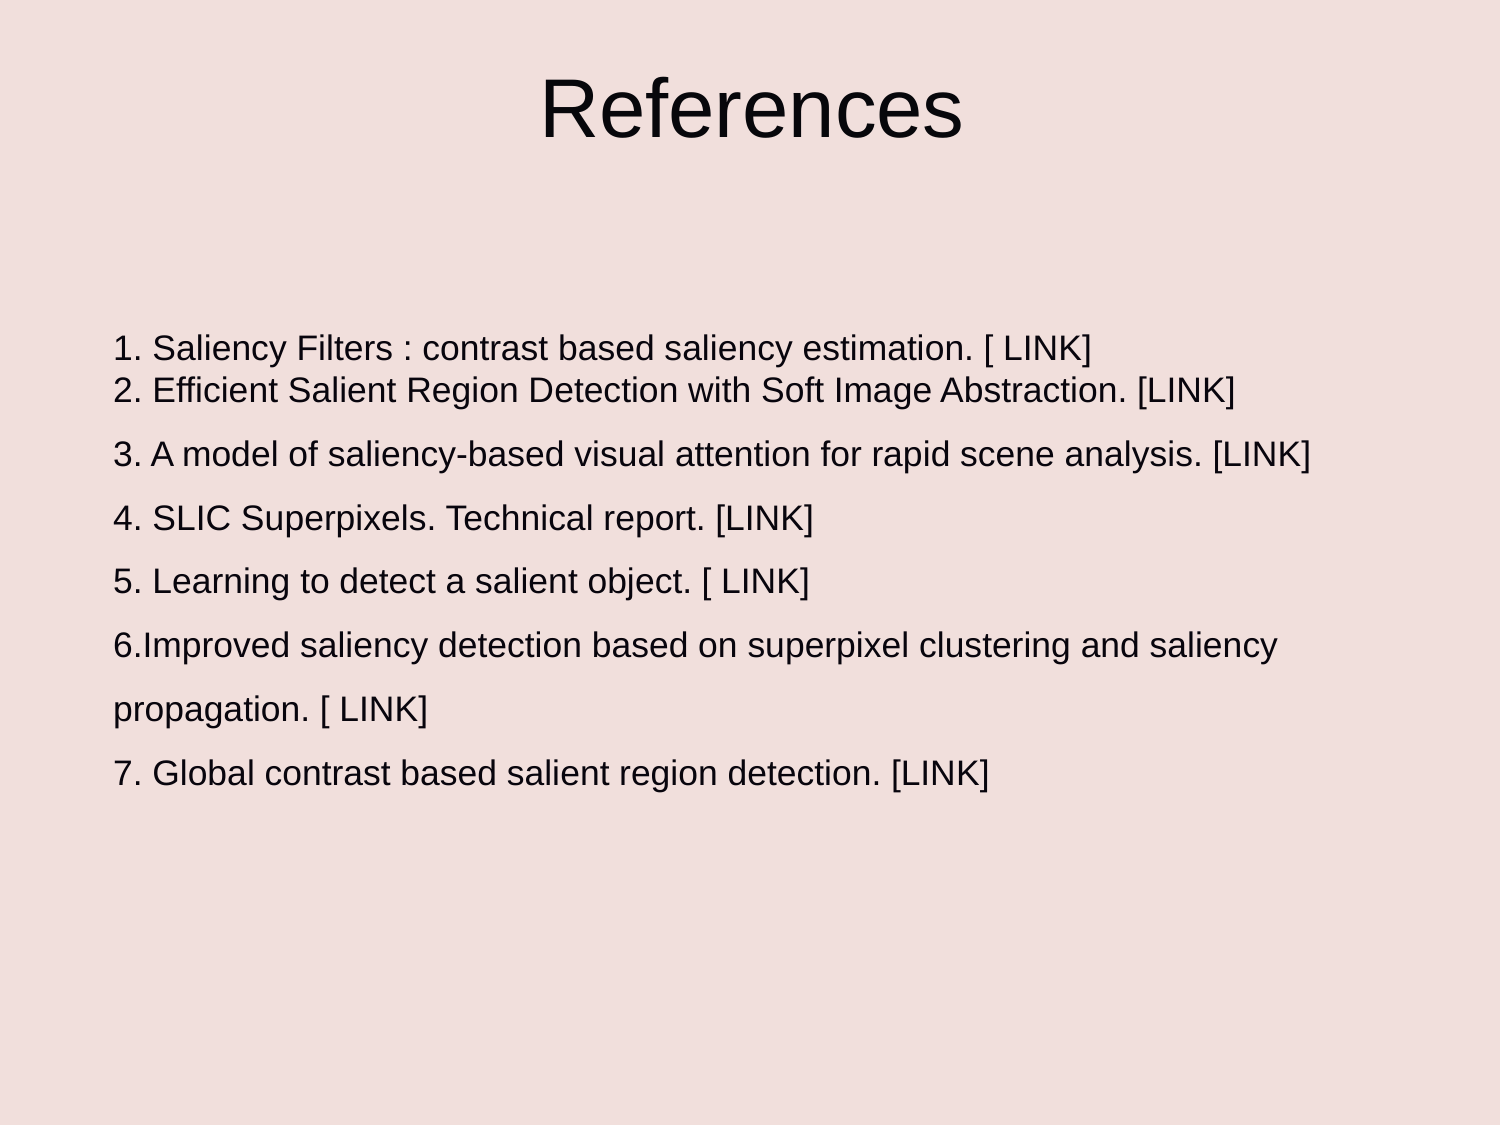

References
1. Saliency Filters : contrast based saliency estimation. [ LINK]
2. Efficient Salient Region Detection with Soft Image Abstraction. [LINK]
3. A model of saliency-based visual attention for rapid scene analysis. [LINK]
4. SLIC Superpixels. Technical report. [LINK]
5. Learning to detect a salient object. [ LINK]
6.Improved saliency detection based on superpixel clustering and saliency propagation. [ LINK]
7. Global contrast based salient region detection. [LINK]